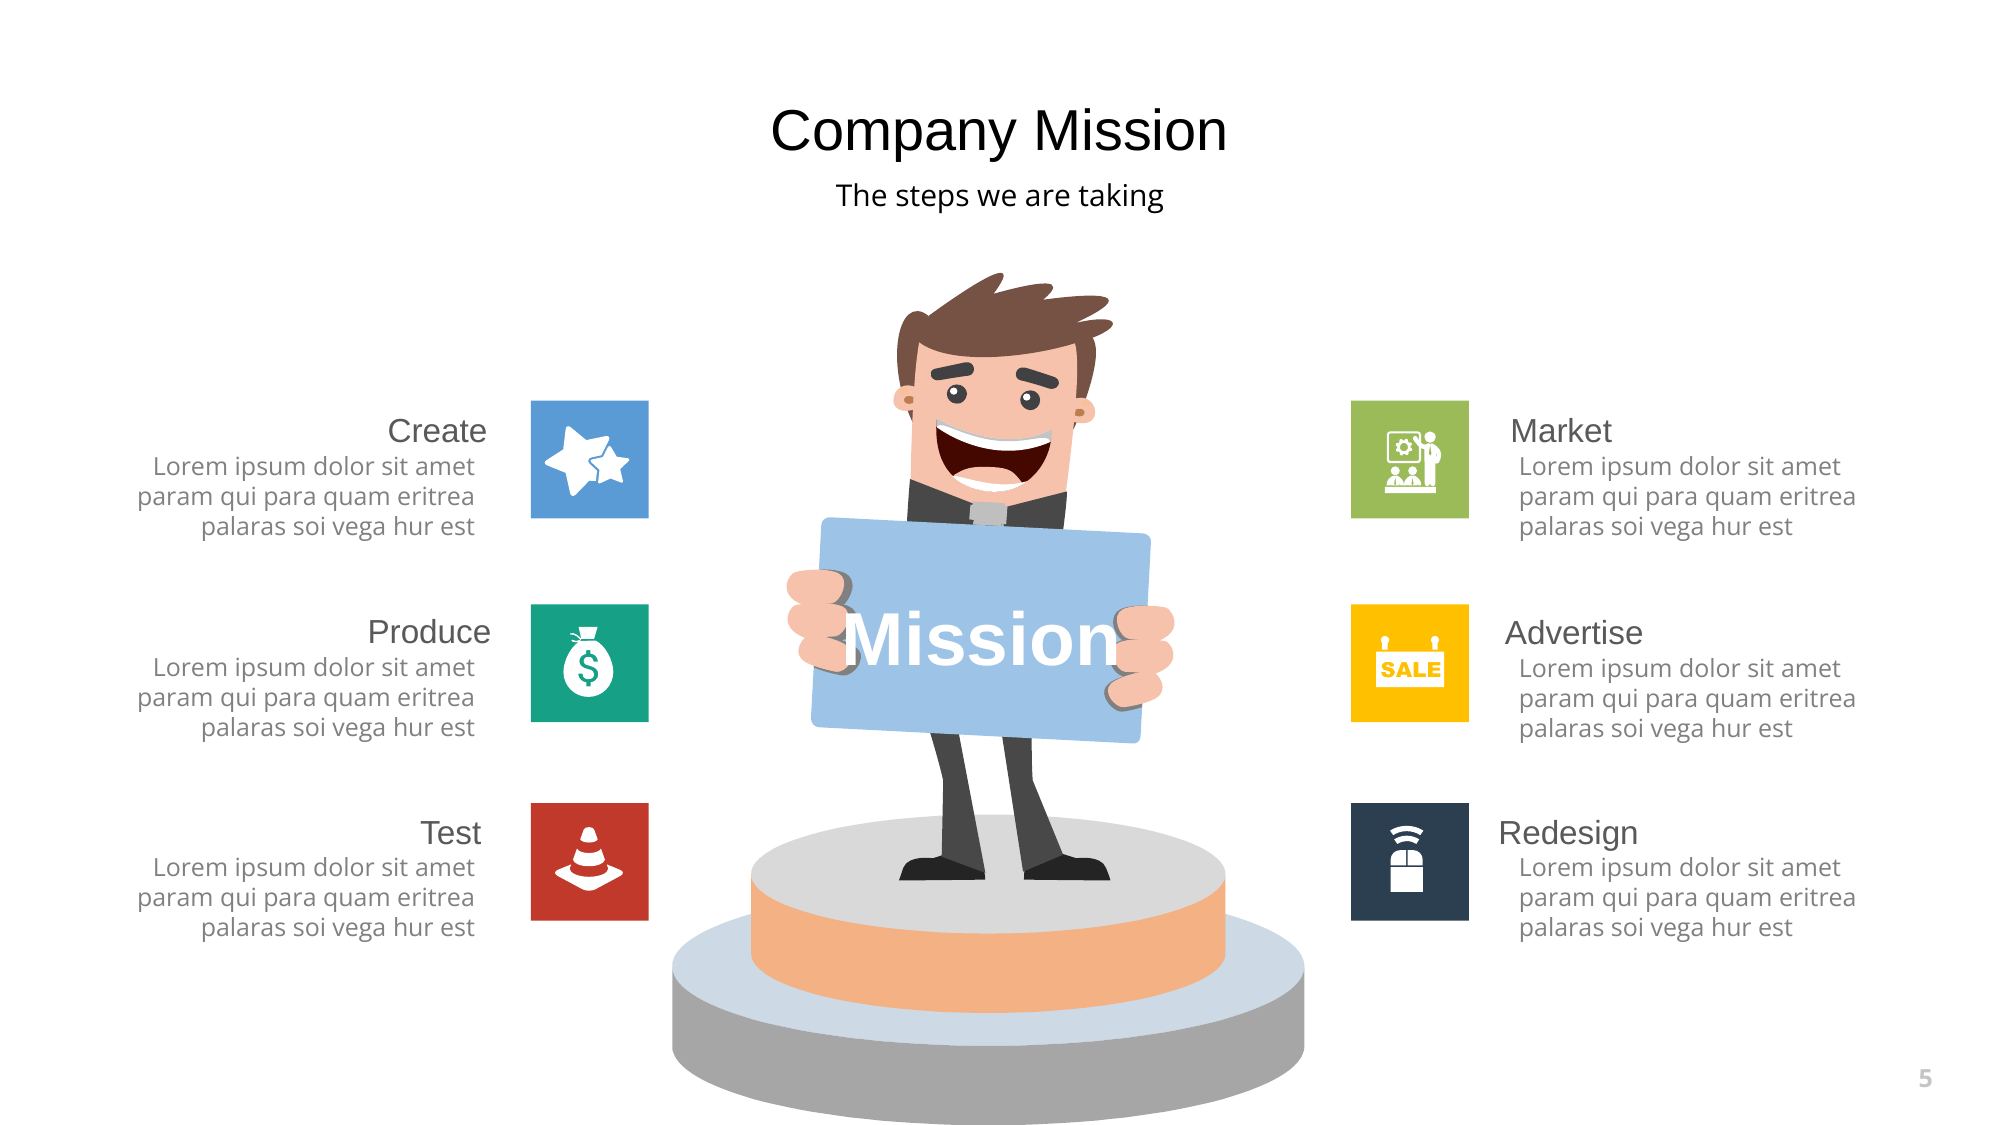

# Company Mission
The steps we are taking

Mission

Create
Lorem ipsum dolor sit amet param qui para quam eritrea palaras soi vega hur est

Market
Lorem ipsum dolor sit amet param qui para quam eritrea palaras soi vega hur est

Produce
Lorem ipsum dolor sit amet param qui para quam eritrea palaras soi vega hur est

Advertise
Lorem ipsum dolor sit amet param qui para quam eritrea palaras soi vega hur est

Redesign
Lorem ipsum dolor sit amet param qui para quam eritrea palaras soi vega hur est

Test
Lorem ipsum dolor sit amet param qui para quam eritrea palaras soi vega hur est

www.yourwebsite.com
5